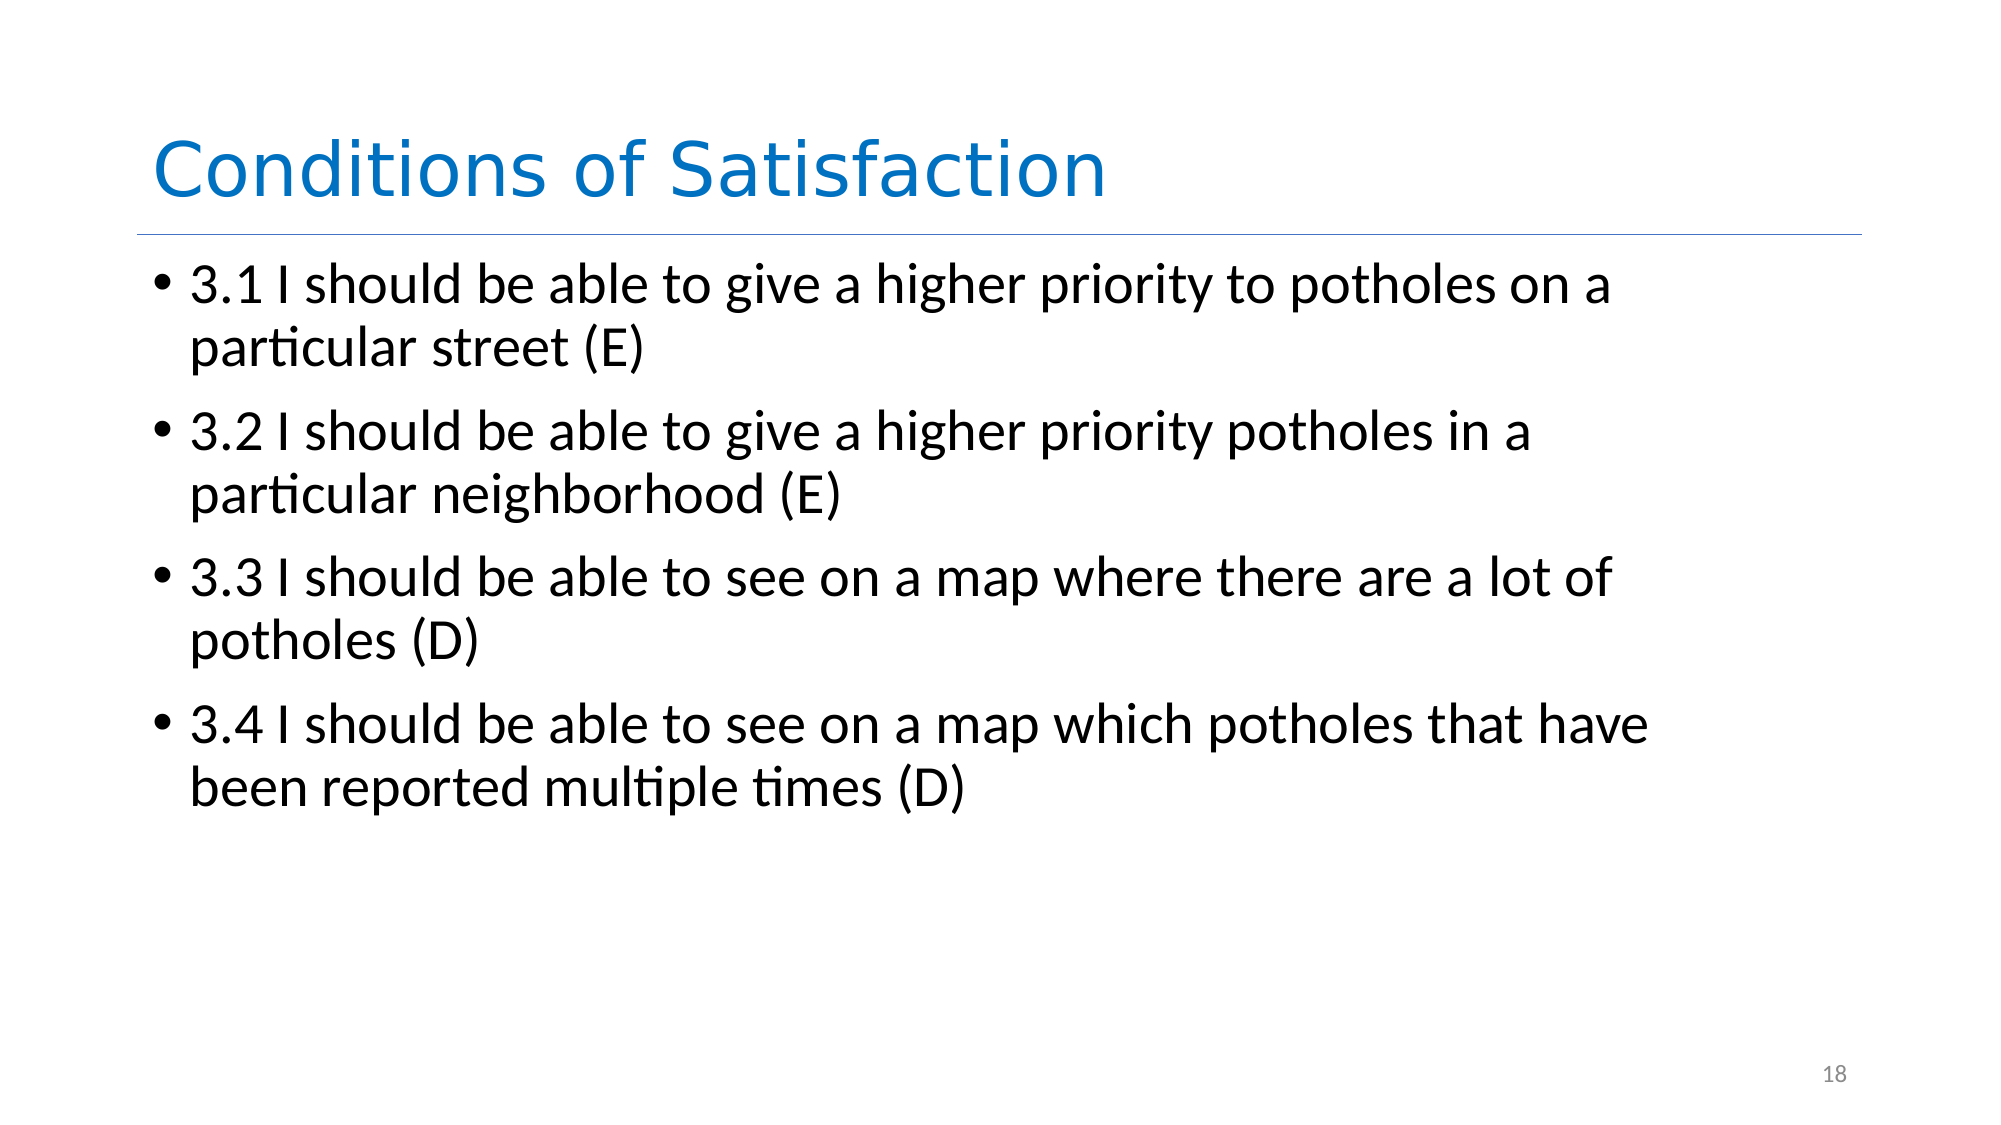

# Conditions of Satisfaction
3.1 I should be able to give a higher priority to potholes on a particular street (E)
3.2 I should be able to give a higher priority potholes in a particular neighborhood (E)
3.3 I should be able to see on a map where there are a lot of potholes (D)
3.4 I should be able to see on a map which potholes that have been reported multiple times (D)
18